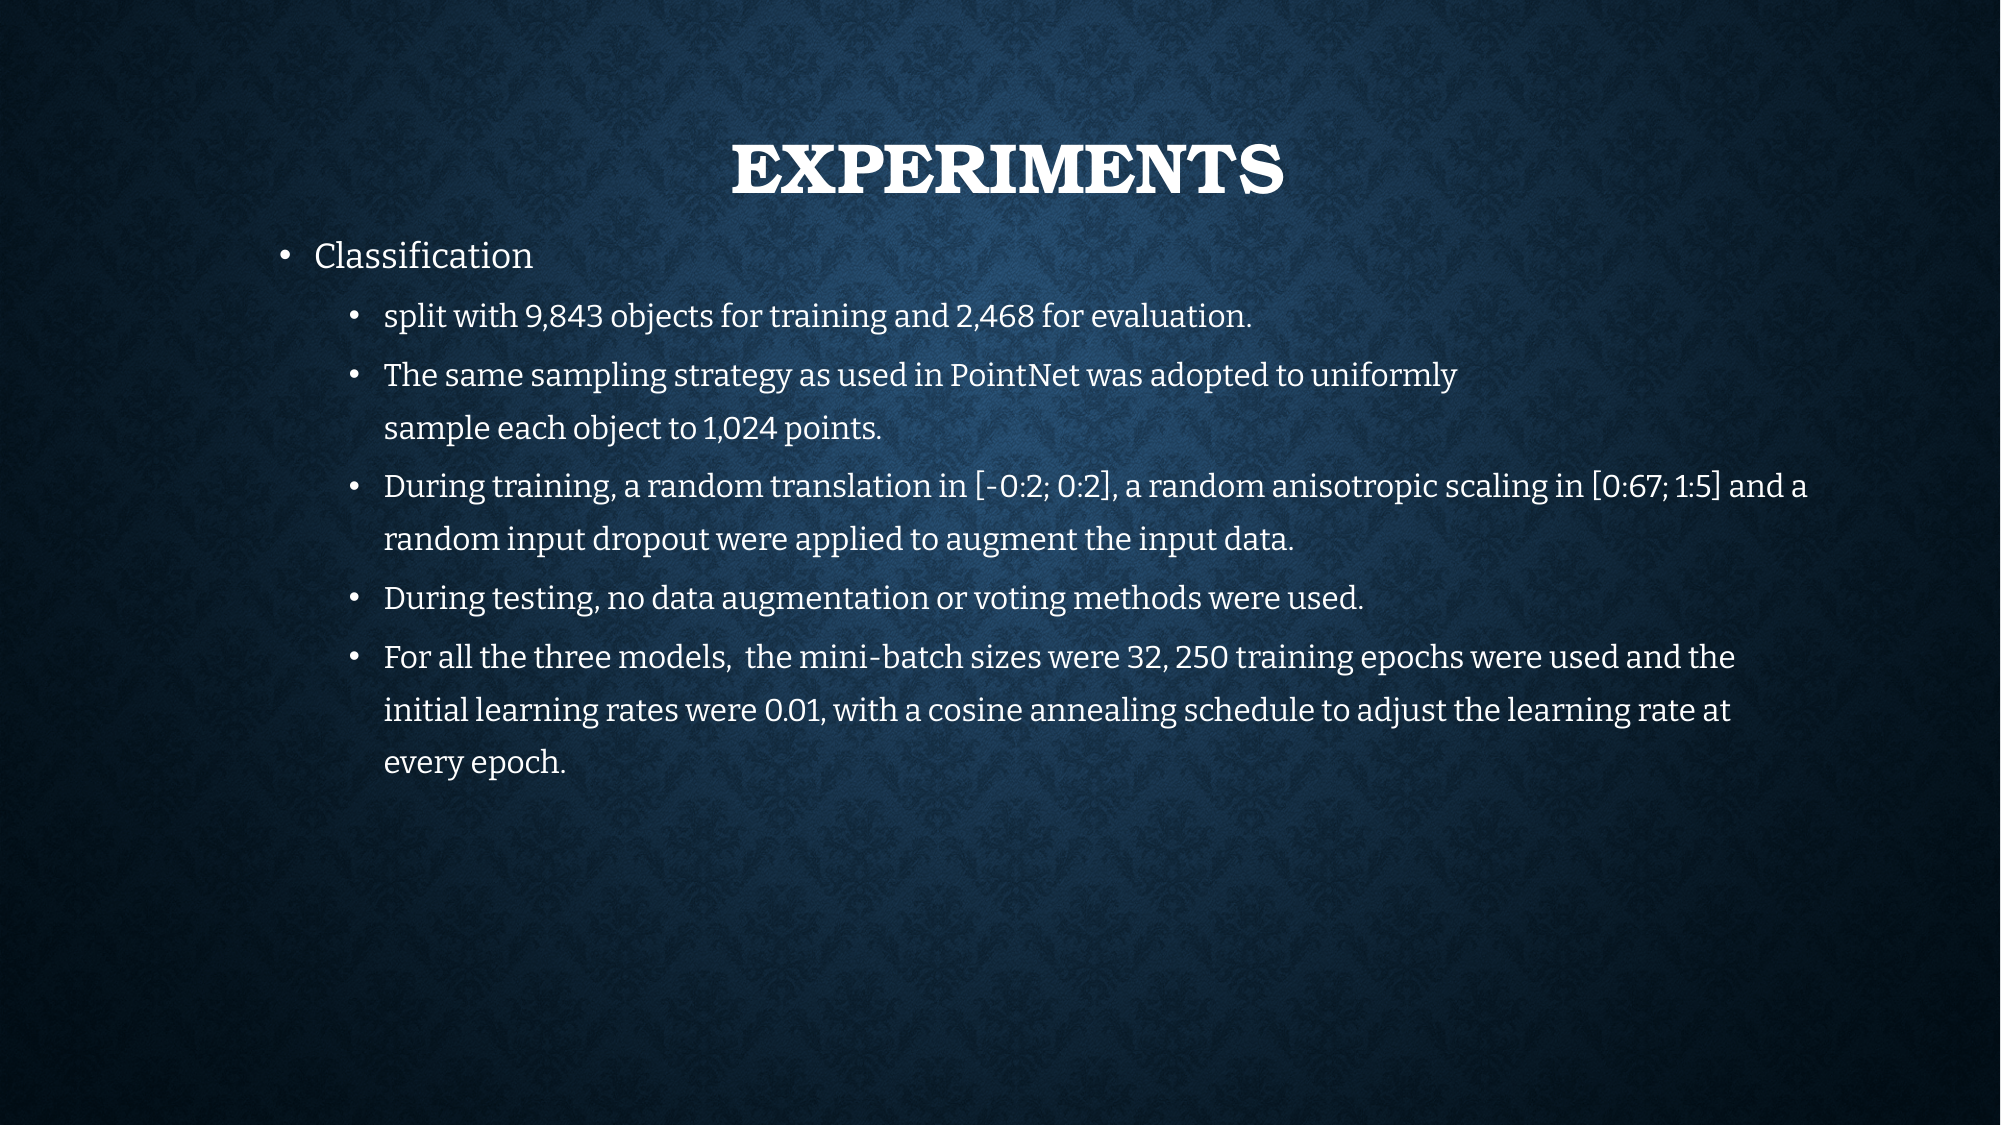

# Experiments
Classification
split with 9,843 objects for training and 2,468 for evaluation.
The same sampling strategy as used in PointNet was adopted to uniformly
sample each object to 1,024 points.
During training, a random translation in [-0:2; 0:2], a random anisotropic scaling in [0:67; 1:5] and a random input dropout were applied to augment the input data.
During testing, no data augmentation or voting methods were used.
For all the three models,  the mini-batch sizes were 32, 250 training epochs were used and the initial learning rates were 0.01, with a cosine annealing schedule to adjust the learning rate at every epoch.